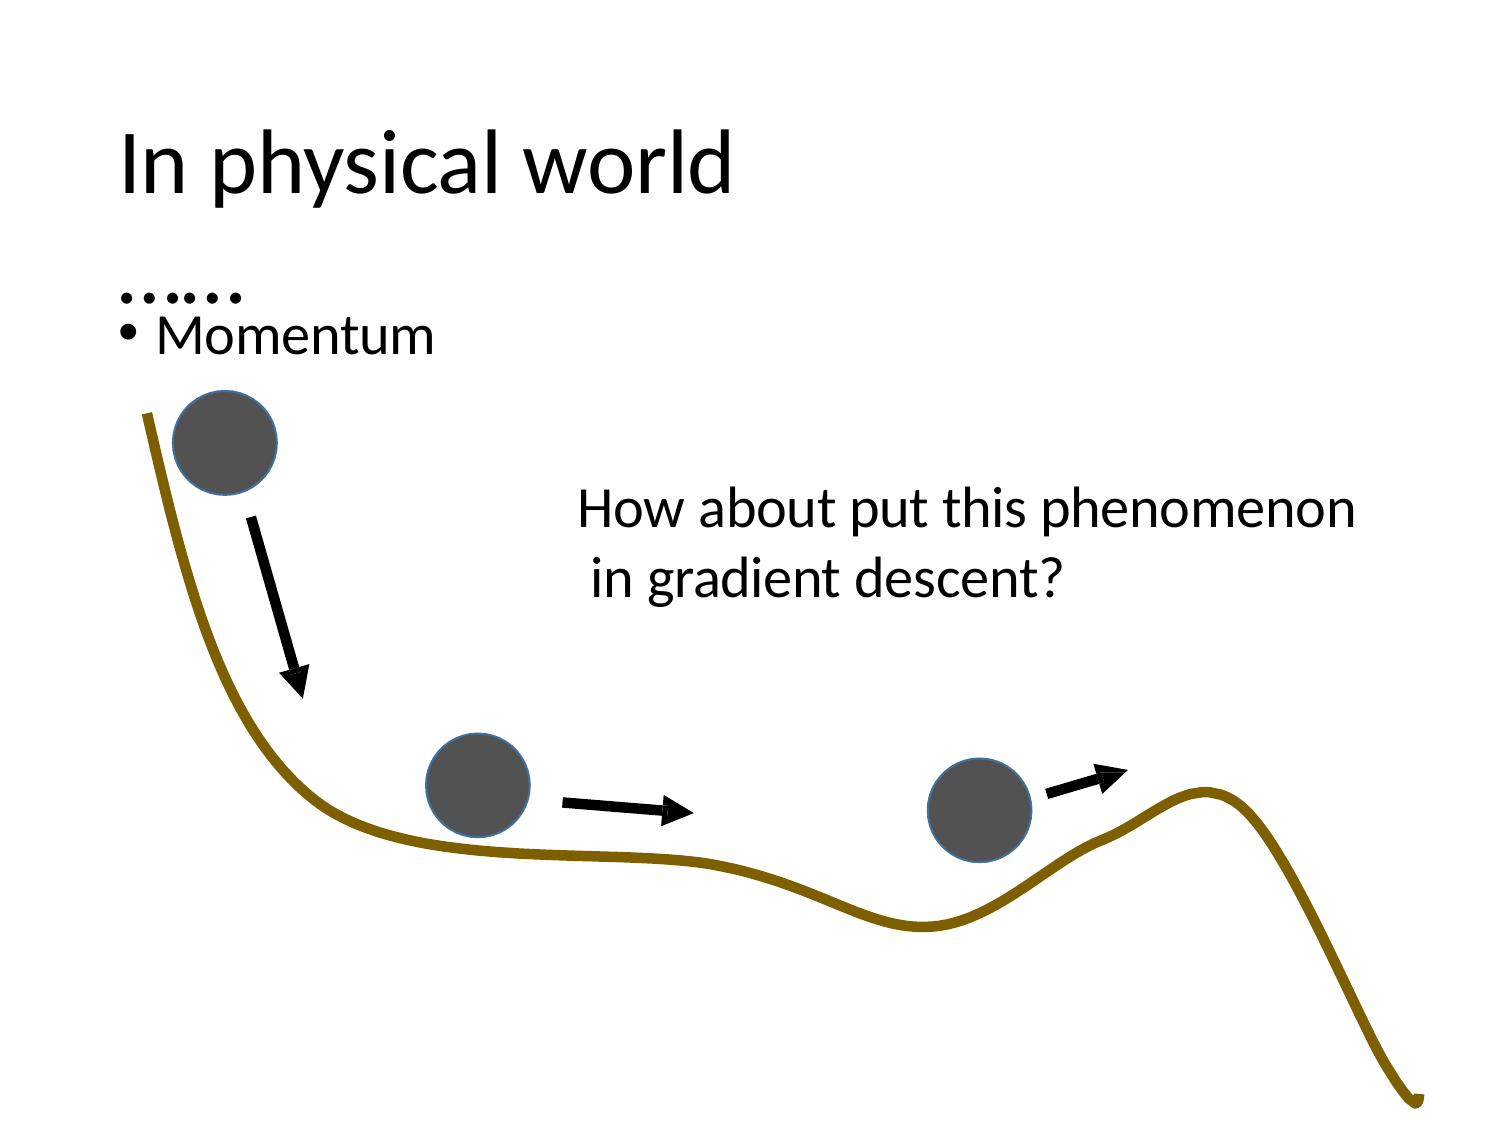

# In physical world ……
Momentum

How about put this phenomenon  in gradient descent?